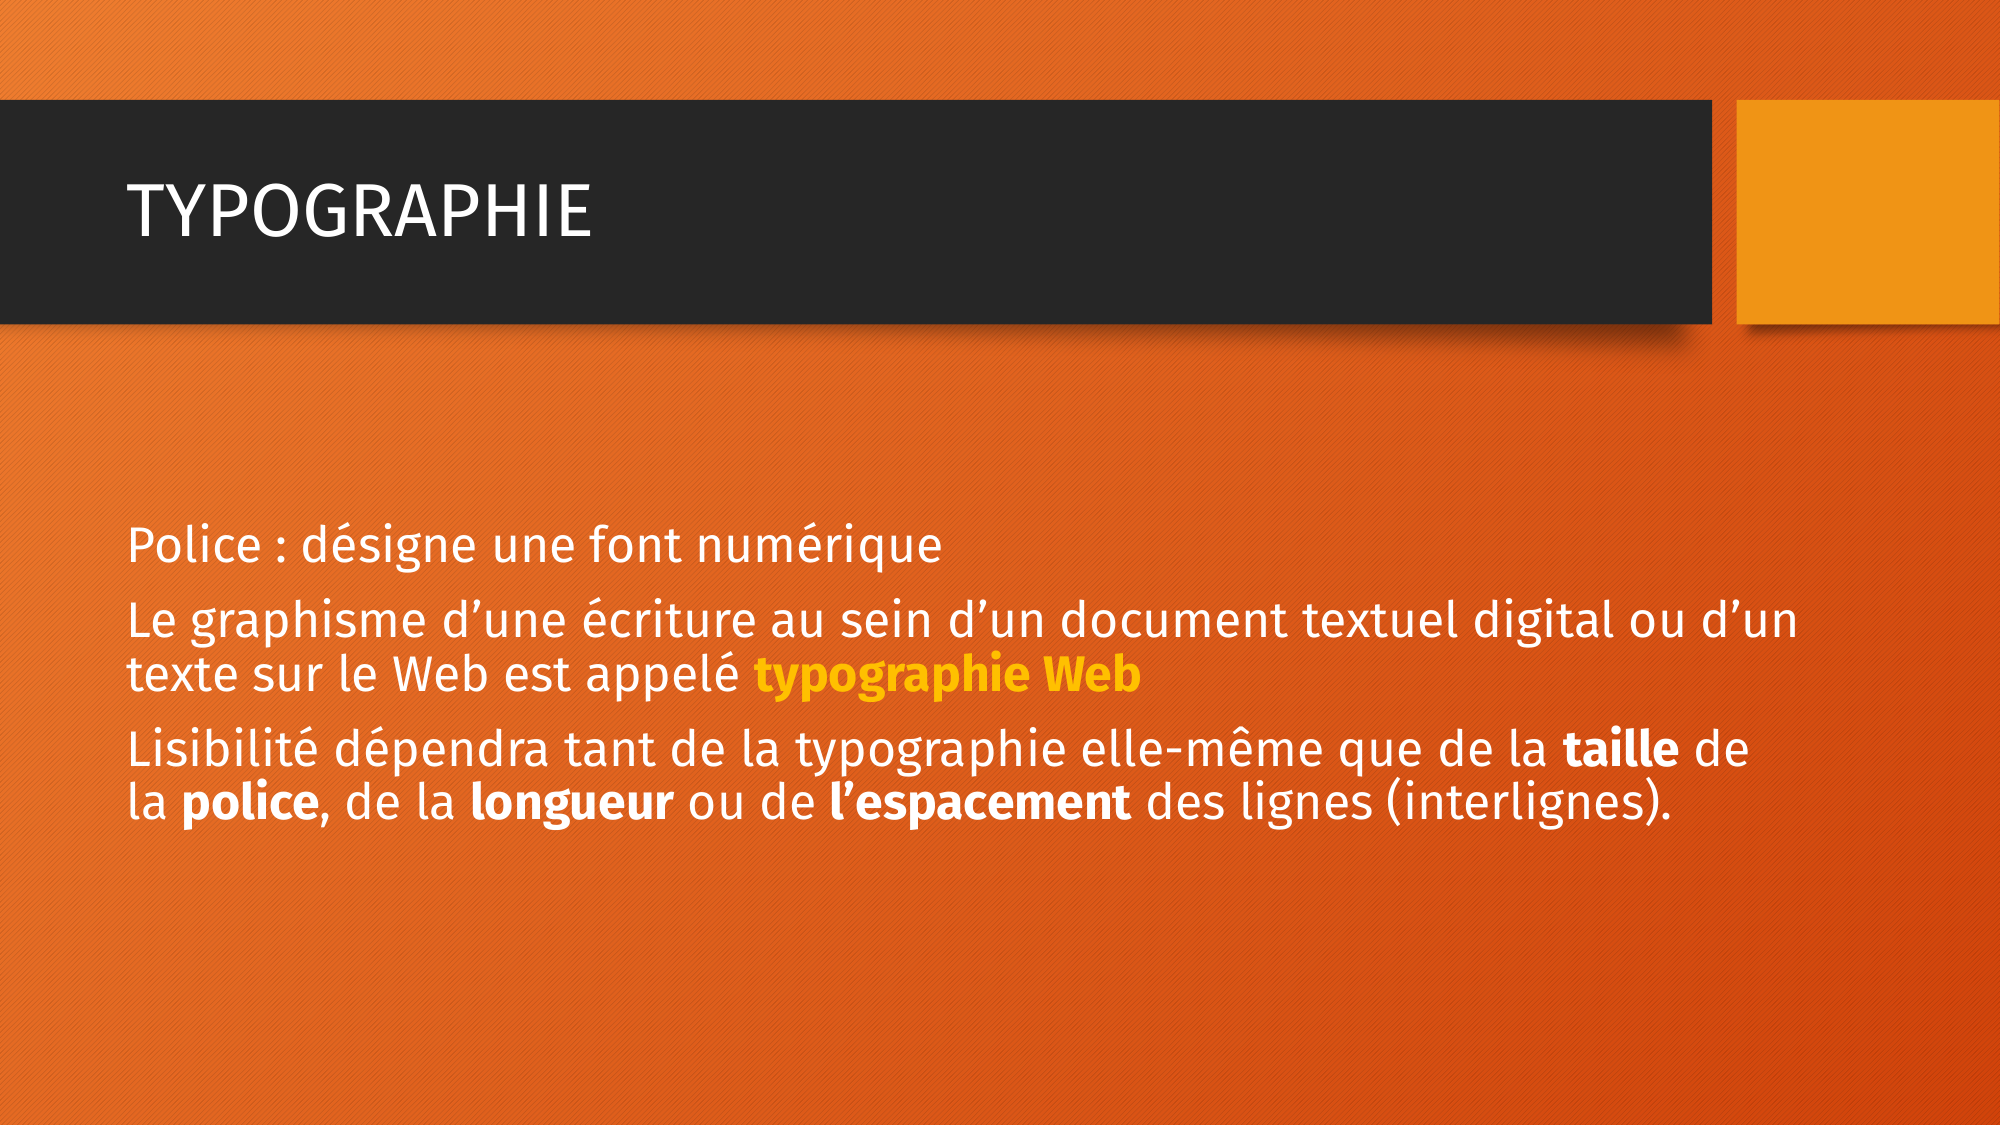

# TYPOGRAPHIE
Police : désigne une font numérique
Le graphisme d’une écriture au sein d’un document textuel digital ou d’un texte sur le Web est appelé typographie Web
Lisibilité dépendra tant de la typographie elle-même que de la taille de la police, de la longueur ou de l’espacement des lignes (interlignes).